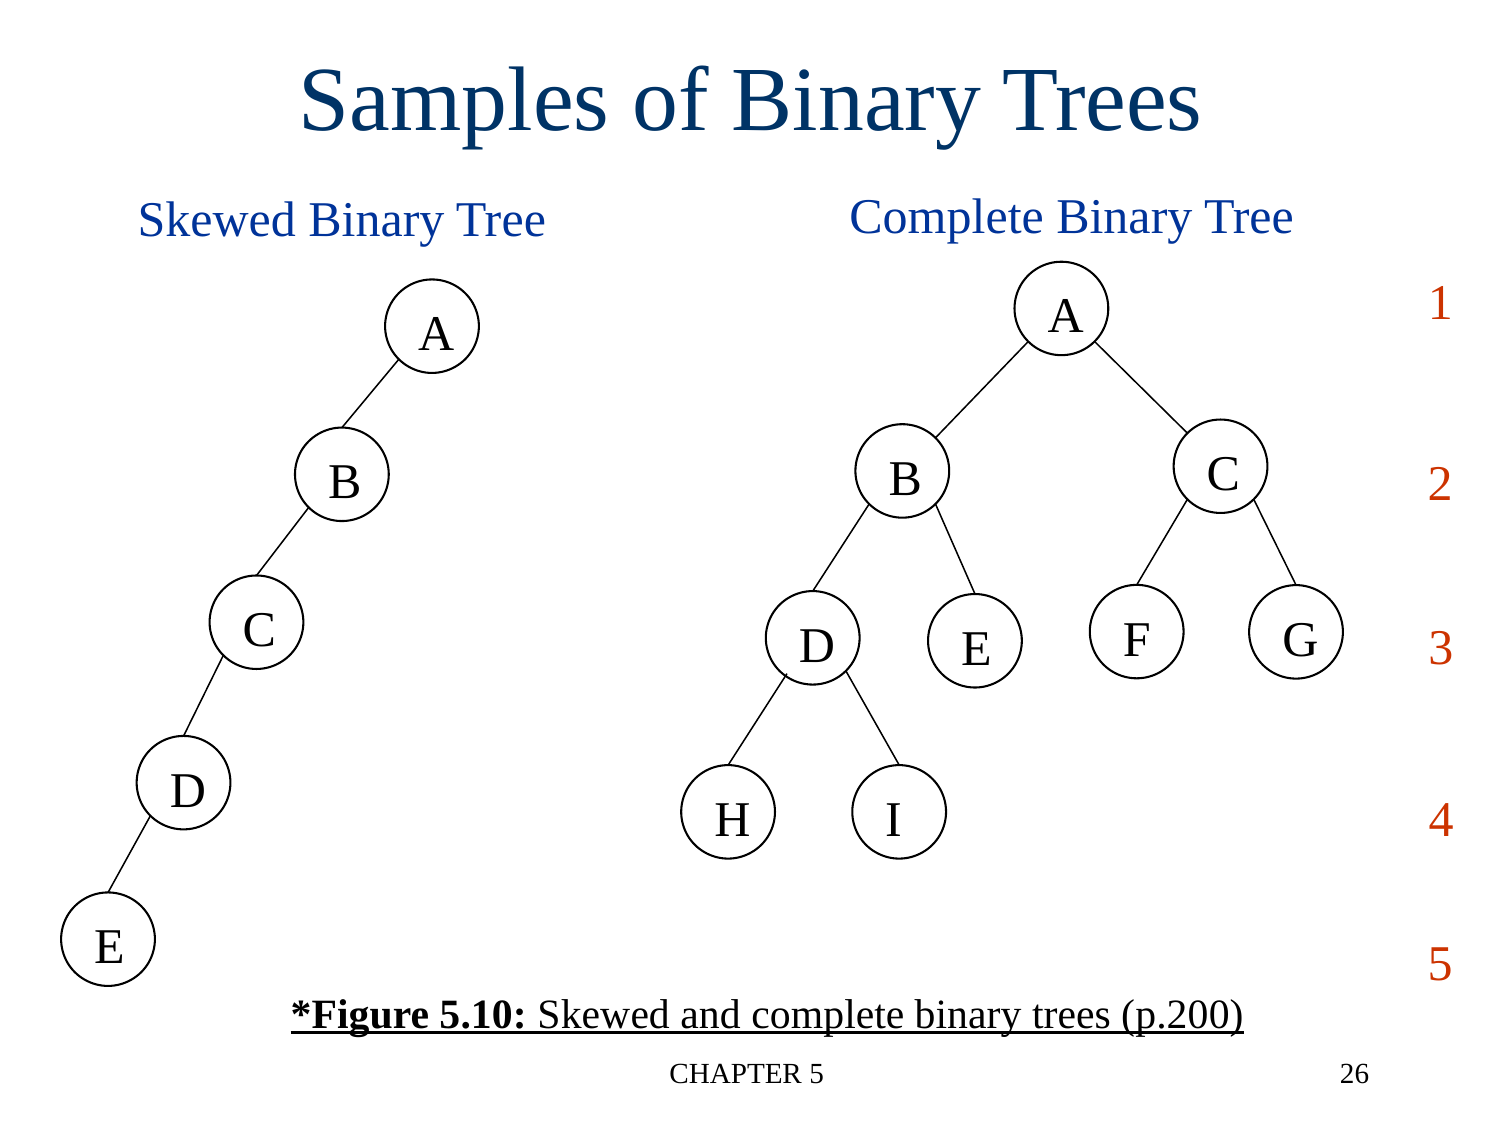

Samples of Binary Trees
Complete Binary Tree
Skewed Binary Tree

A
1

A

C

B

B
2

C

F

G

D

E
3

D

H

I
4

E
5
*Figure 5.10: Skewed and complete binary trees (p.200)
CHAPTER 5
26